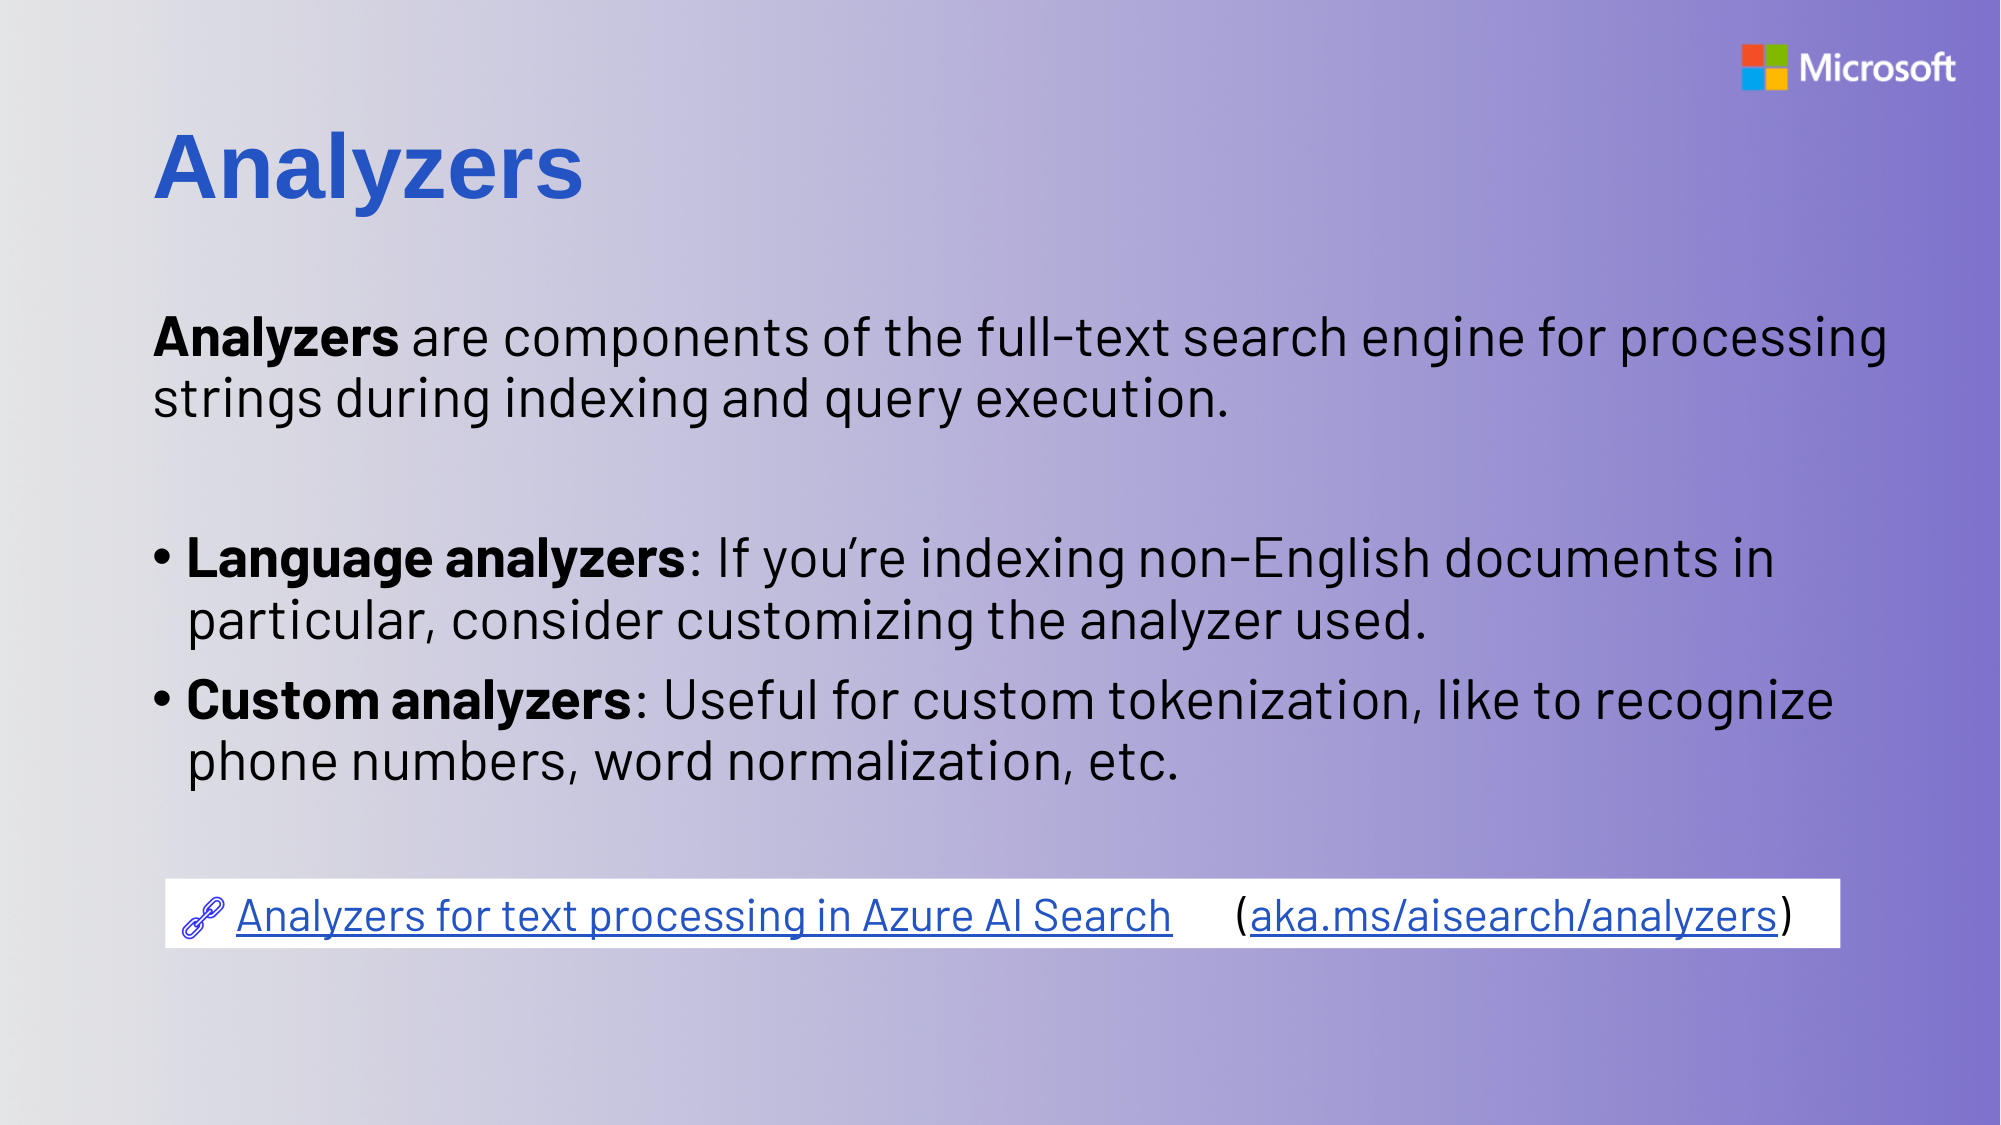

# Analyzers
Analyzers are components of the full-text search engine for processing strings during indexing and query execution.

Language analyzers: If you’re indexing non-English documents in particular, consider customizing the analyzer used.
Custom analyzers: Useful for custom tokenization, like to recognize phone numbers, word normalization, etc.
🔗 Analyzers for text processing in Azure AI Search       (aka.ms/aisearch/analyzers)